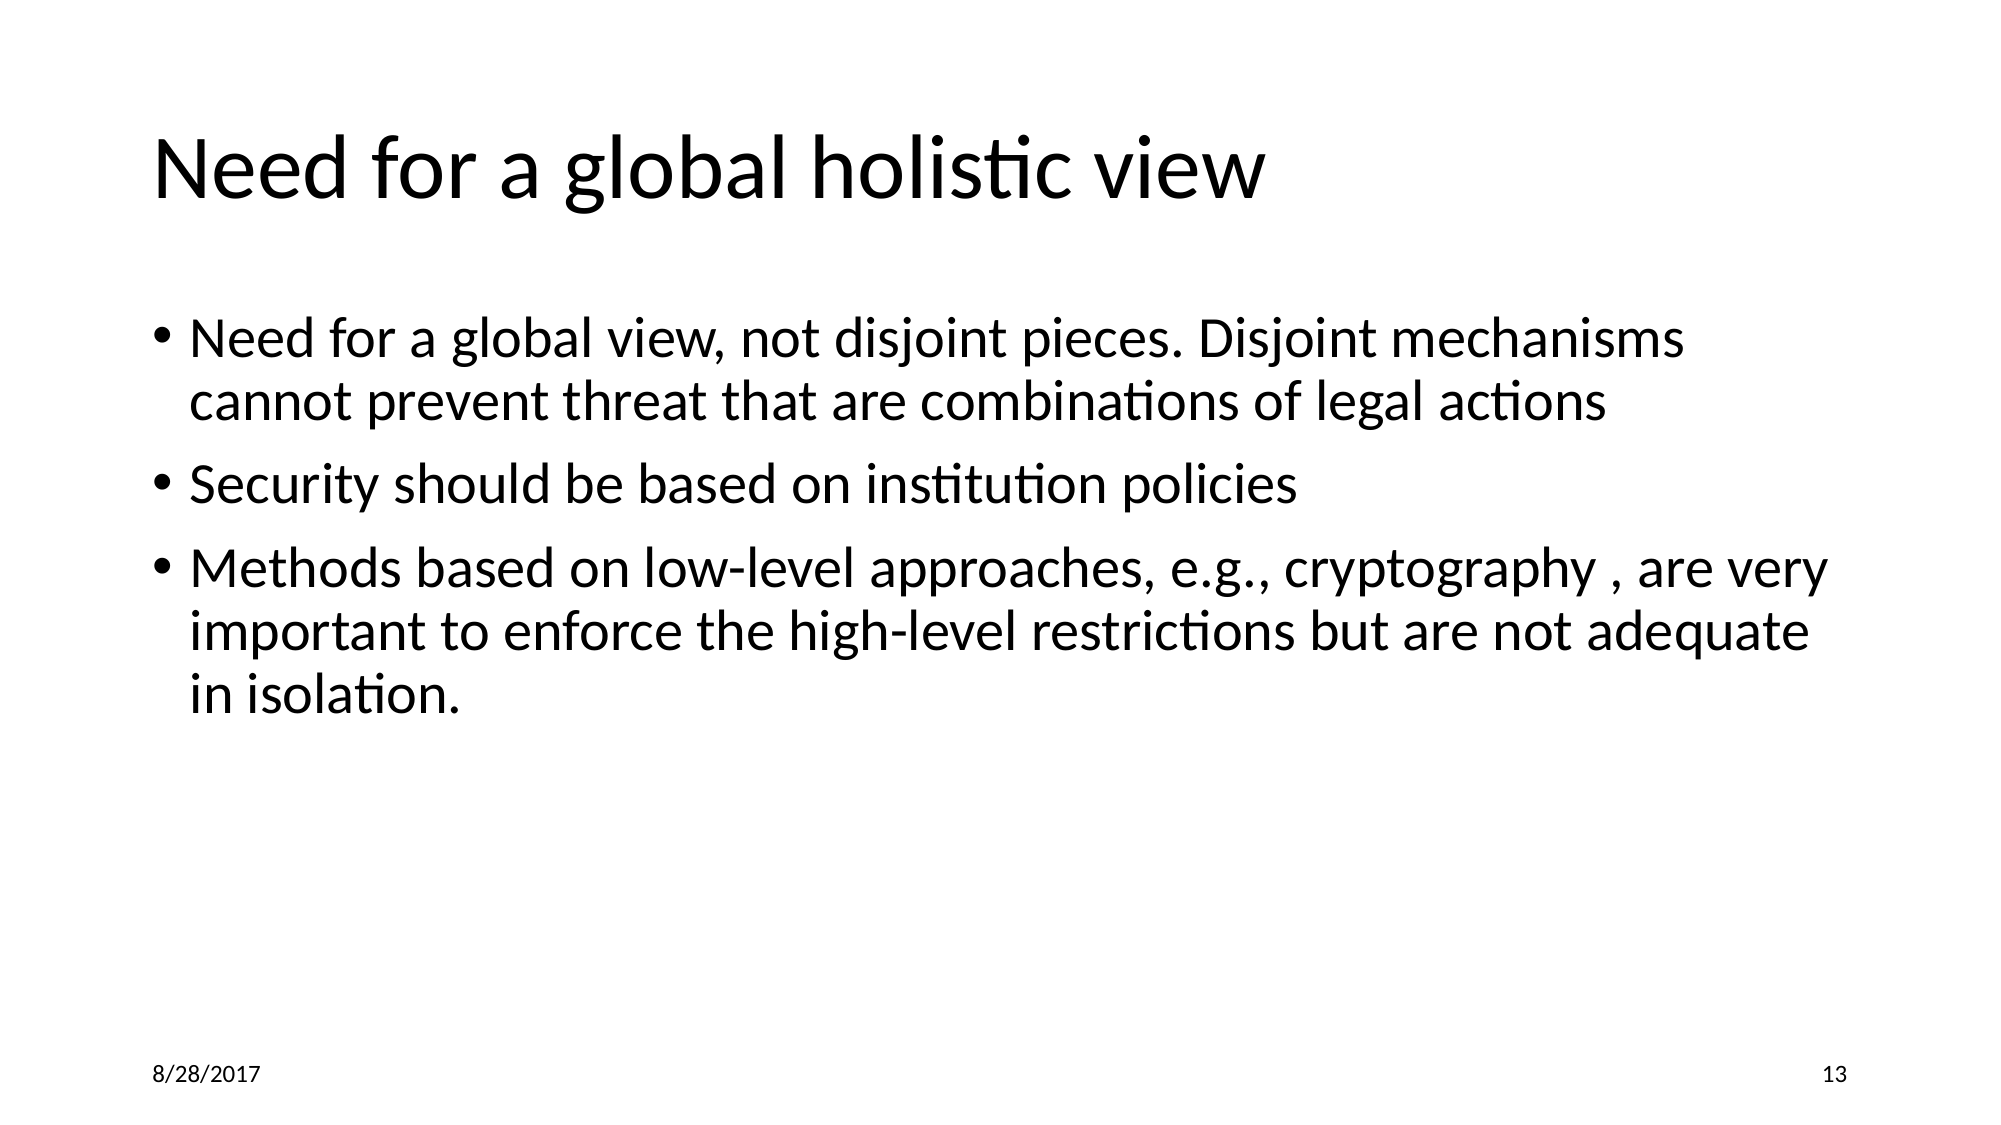

Need for a global holistic view
Need for a global view, not disjoint pieces. Disjoint mechanisms cannot prevent threat that are combinations of legal actions
Security should be based on institution policies
Methods based on low-level approaches, e.g., cryptography , are very important to enforce the high-level restrictions but are not adequate in isolation.
8/28/2017
13